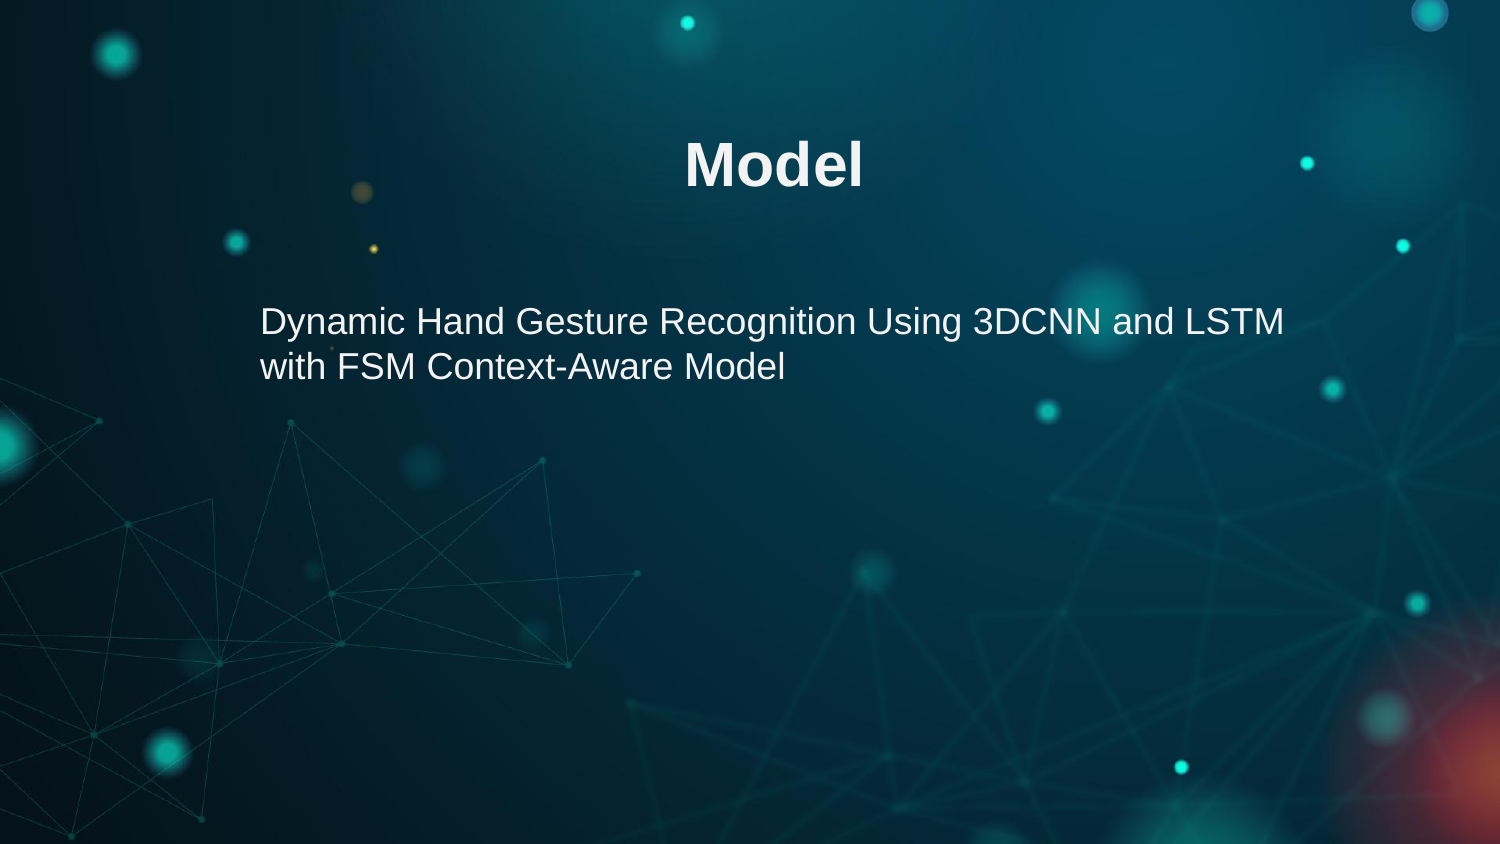

Model
Dynamic Hand Gesture Recognition Using 3DCNN and LSTM with FSM Context-Aware Model